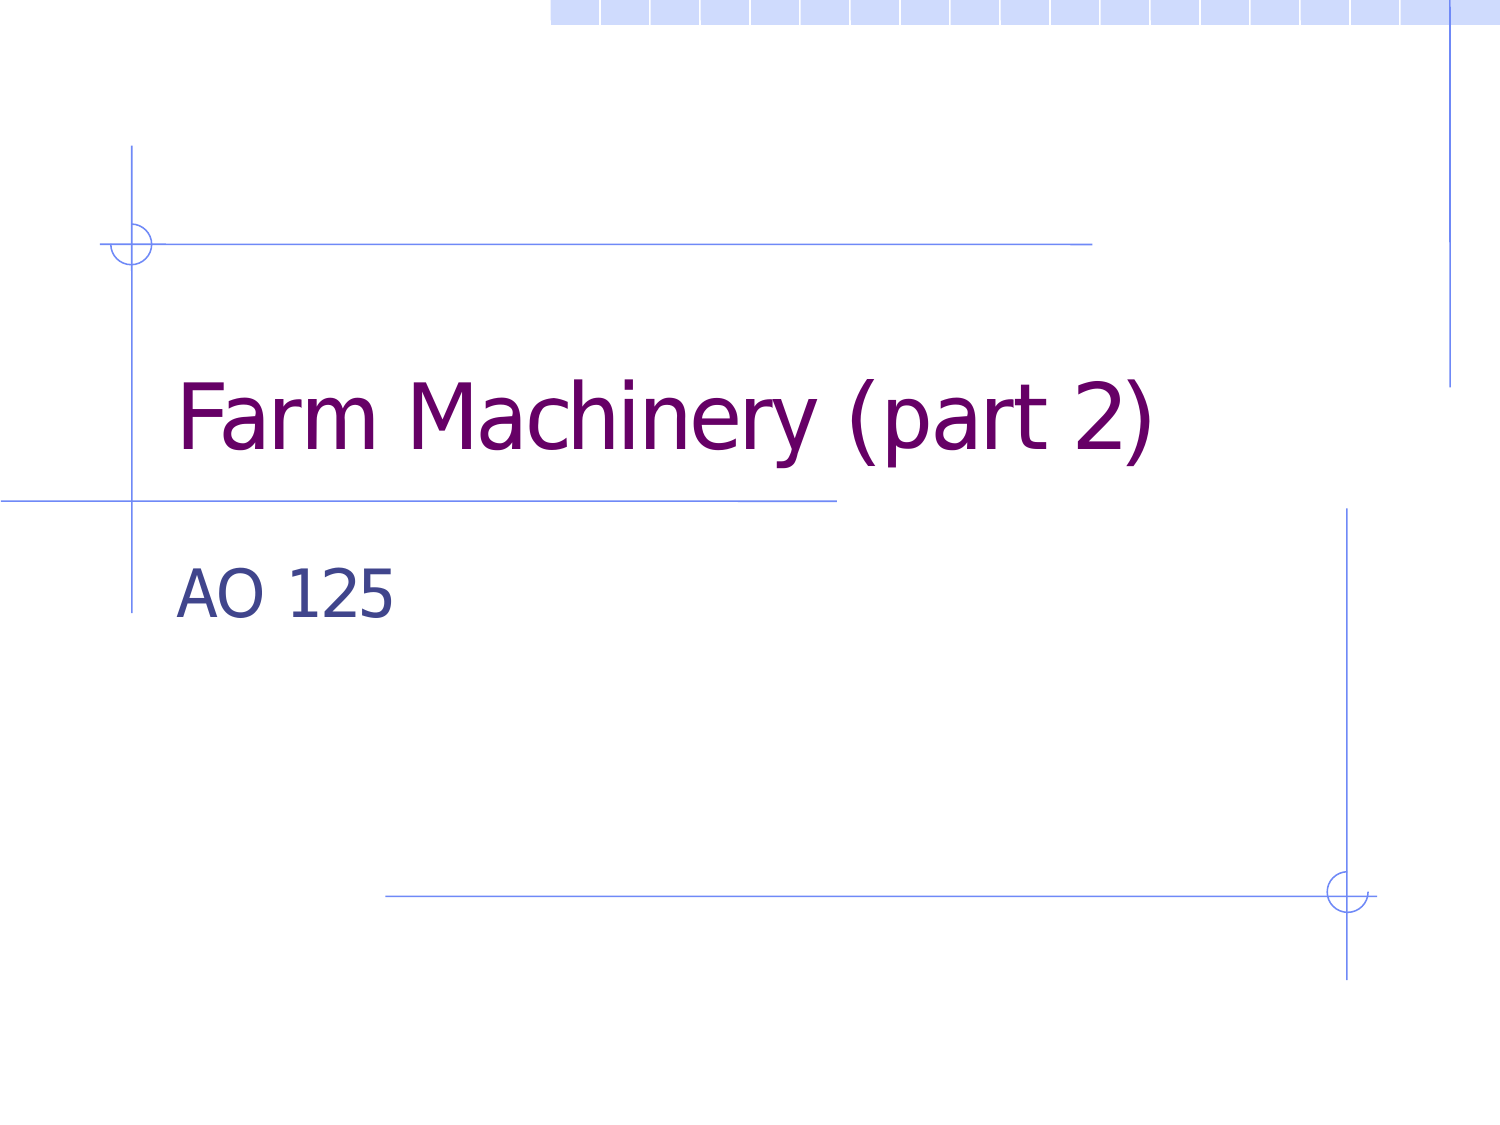

# Farm Machinery (part 2)
AO 125